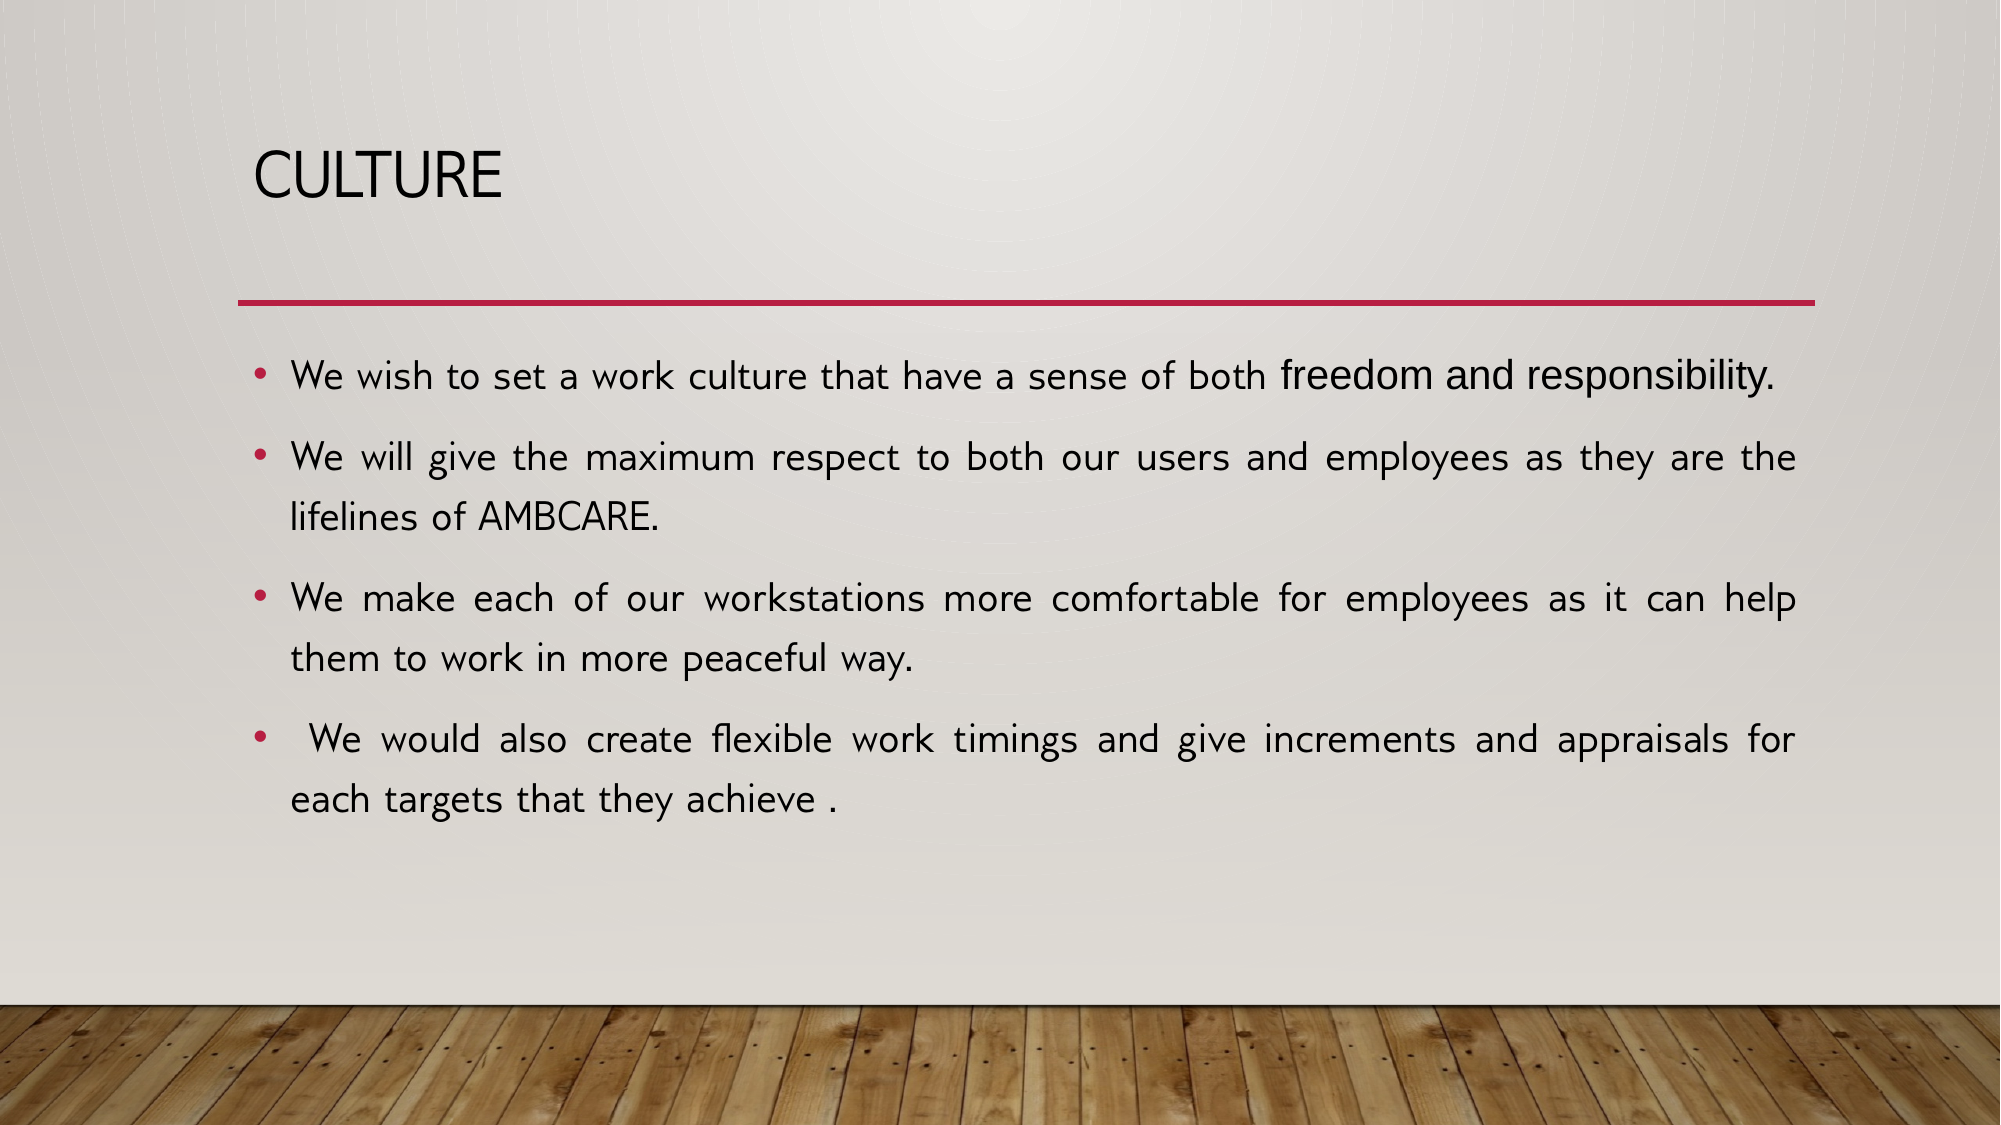

# culture
We wish to set a work culture that have a sense of both freedom and responsibility.
We will give the maximum respect to both our users and employees as they are the lifelines of AMBCARE.
We make each of our workstations more comfortable for employees as it can help them to work in more peaceful way.
 We would also create flexible work timings and give increments and appraisals for each targets that they achieve .